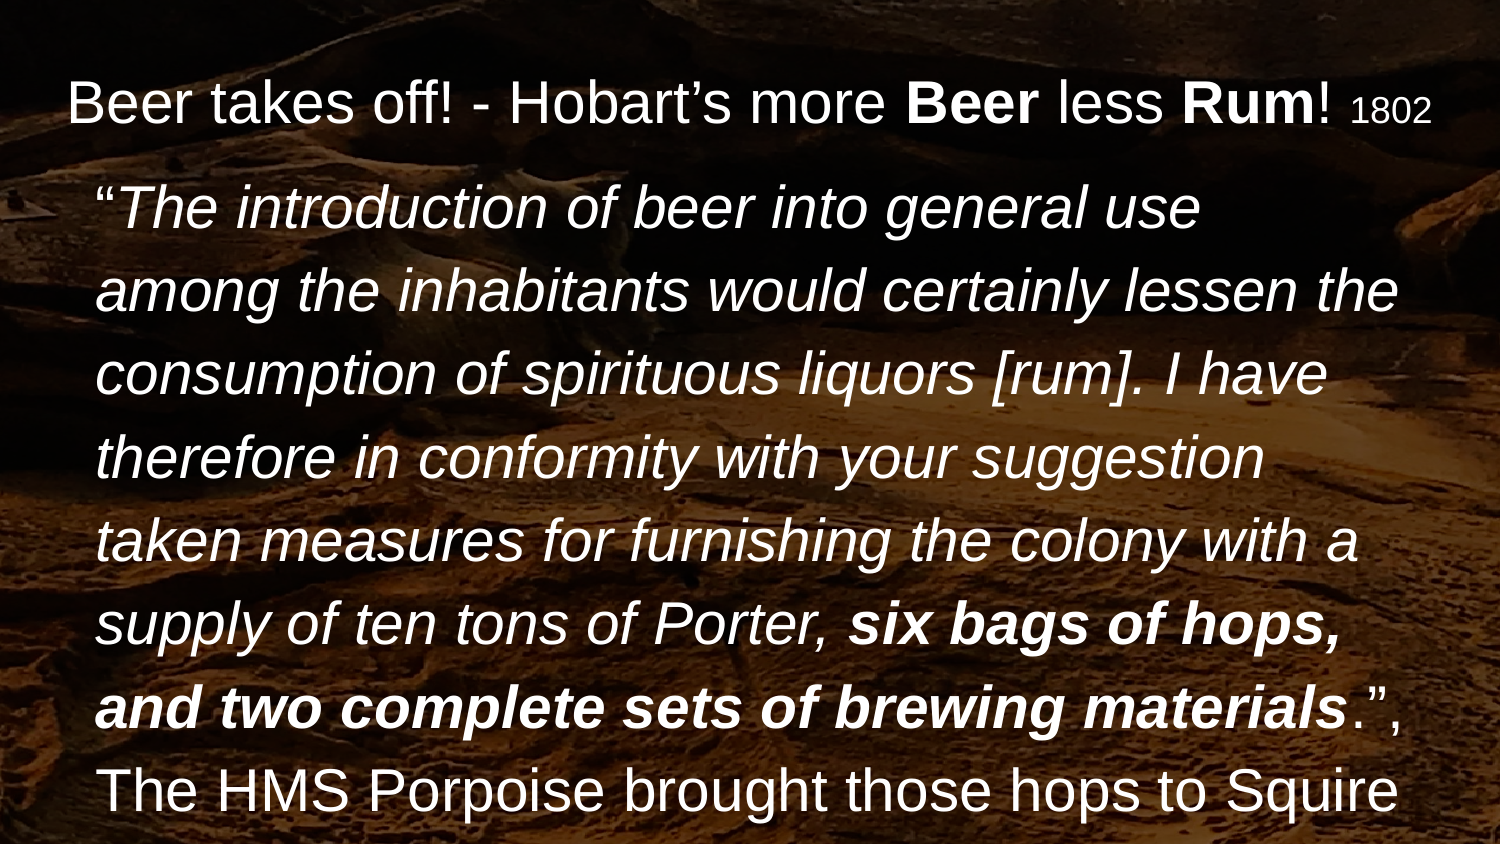

# Beer takes off! - Hobart’s more Beer less Rum! 1802

“The introduction of beer into general use among the inhabitants would certainly lessen the consumption of spirituous liquors [rum]. I have therefore in conformity with your suggestion taken measures for furnishing the colony with a supply of ten tons of Porter, six bags of hops, and two complete sets of brewing materials.”, The HMS Porpoise brought those hops to Squire